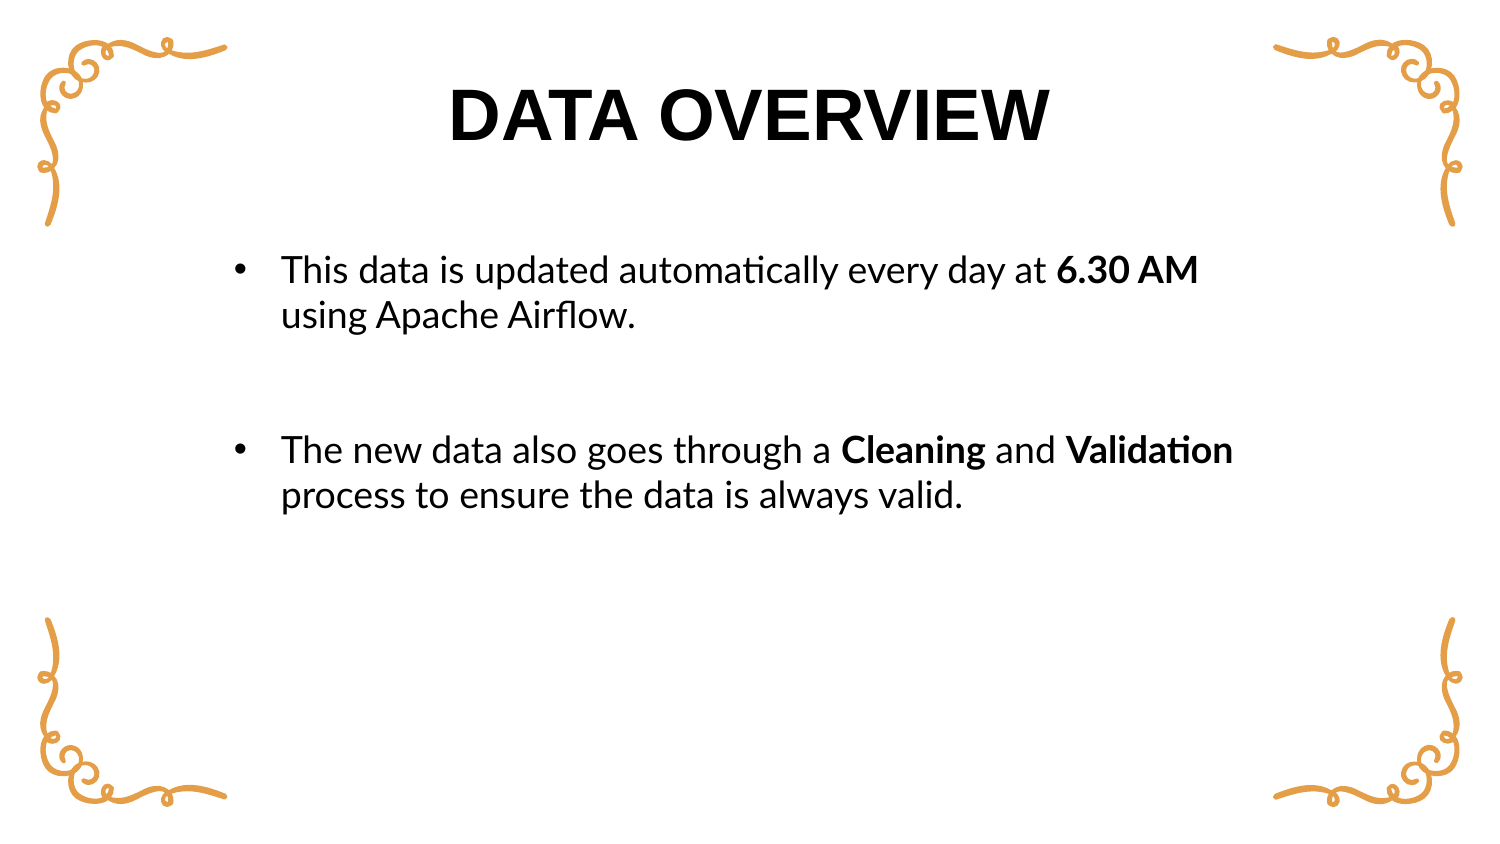

# DATA OVERVIEW
This data is updated automatically every day at 6.30 AM using Apache Airflow.

The new data also goes through a Cleaning and Validation process to ensure the data is always valid.